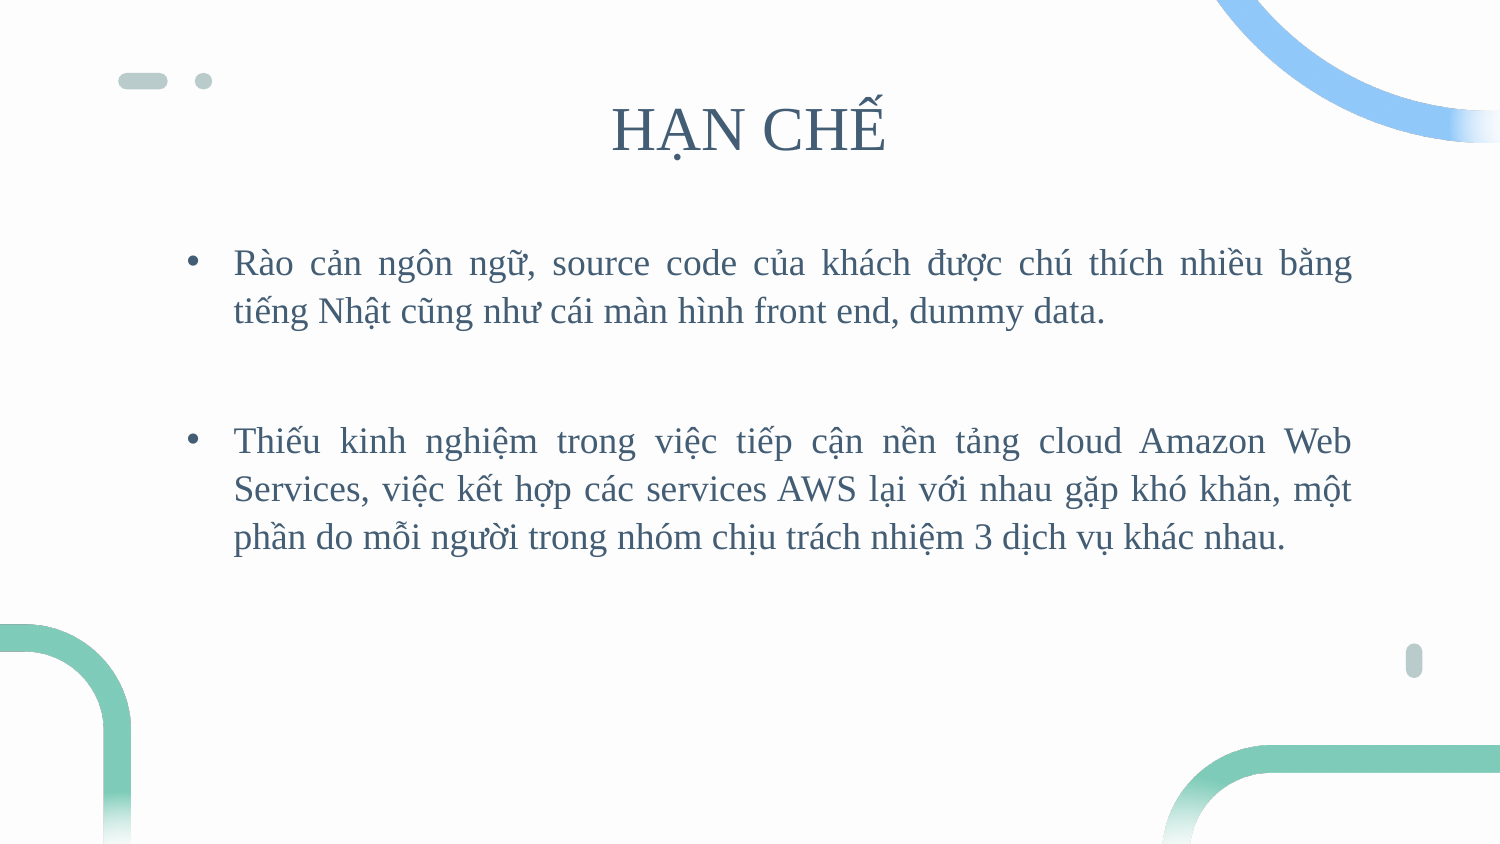

# HẠN CHẾ
Rào cản ngôn ngữ, source code của khách được chú thích nhiều bằng tiếng Nhật cũng như cái màn hình front end, dummy data.

Thiếu kinh nghiệm trong việc tiếp cận nền tảng cloud Amazon Web Services, việc kết hợp các services AWS lại với nhau gặp khó khăn, một phần do mỗi người trong nhóm chịu trách nhiệm 3 dịch vụ khác nhau.